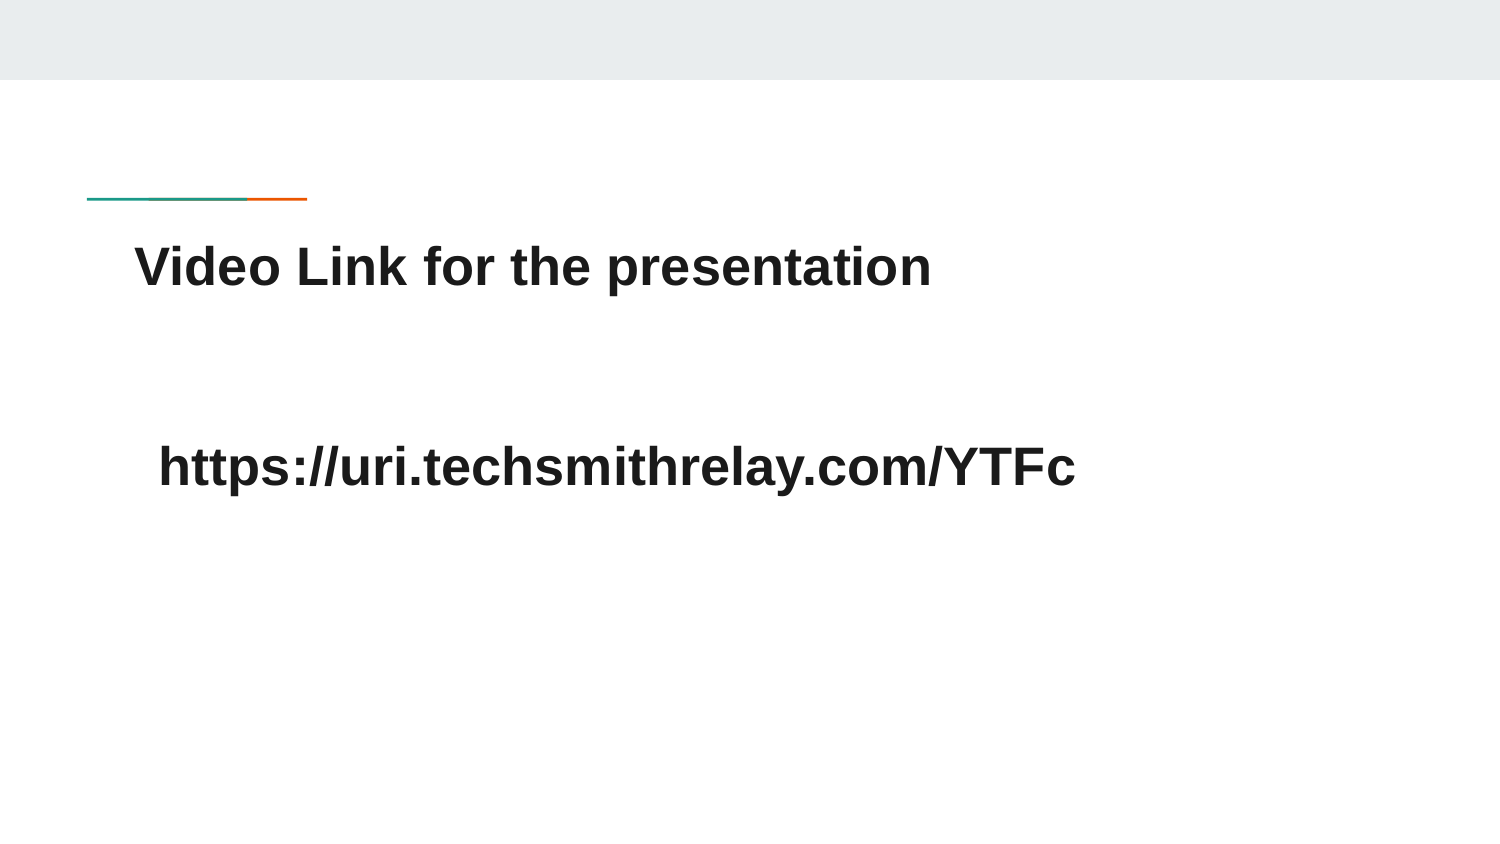

# Video Link for the presentation

https://uri.techsmithrelay.com/YTFc